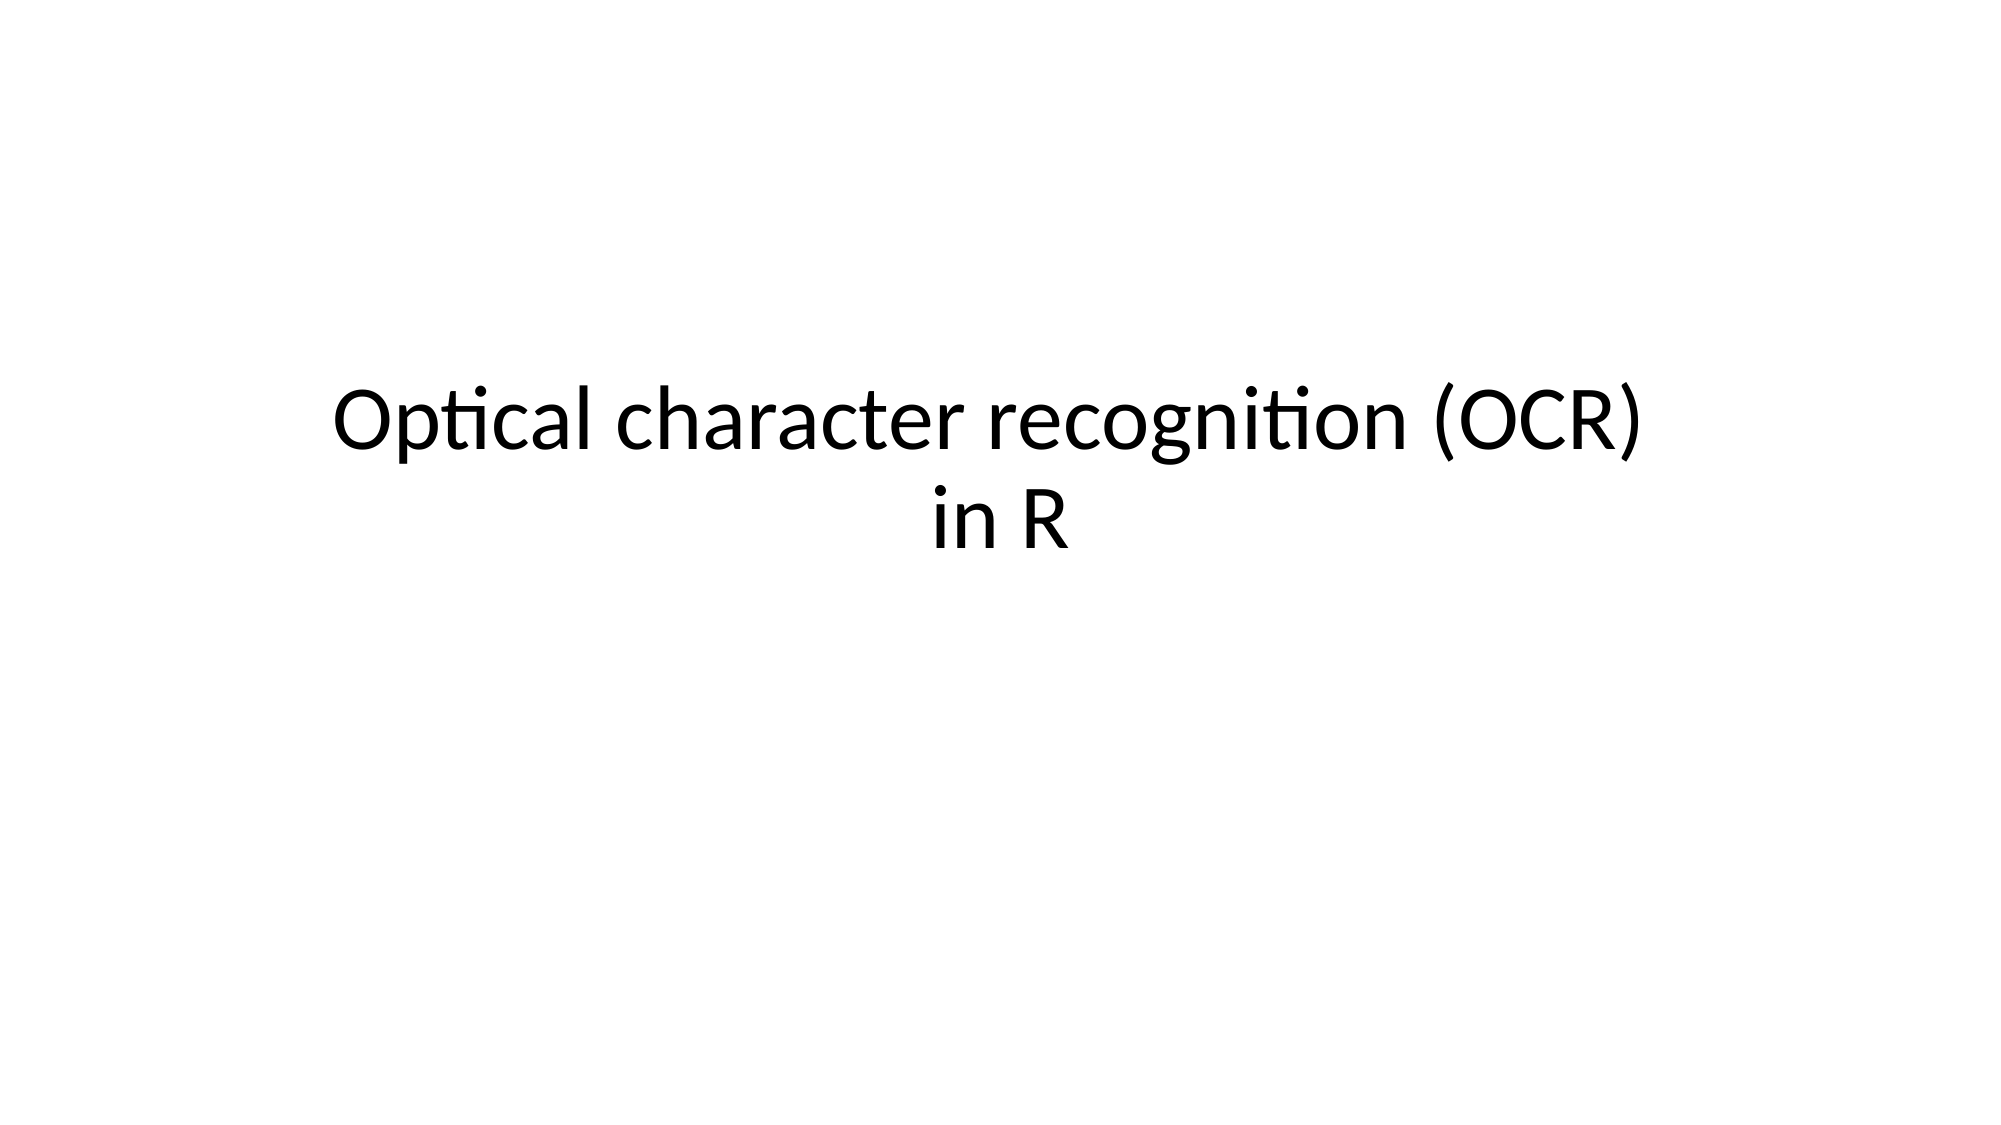

# Optical character recognition (OCR) in R